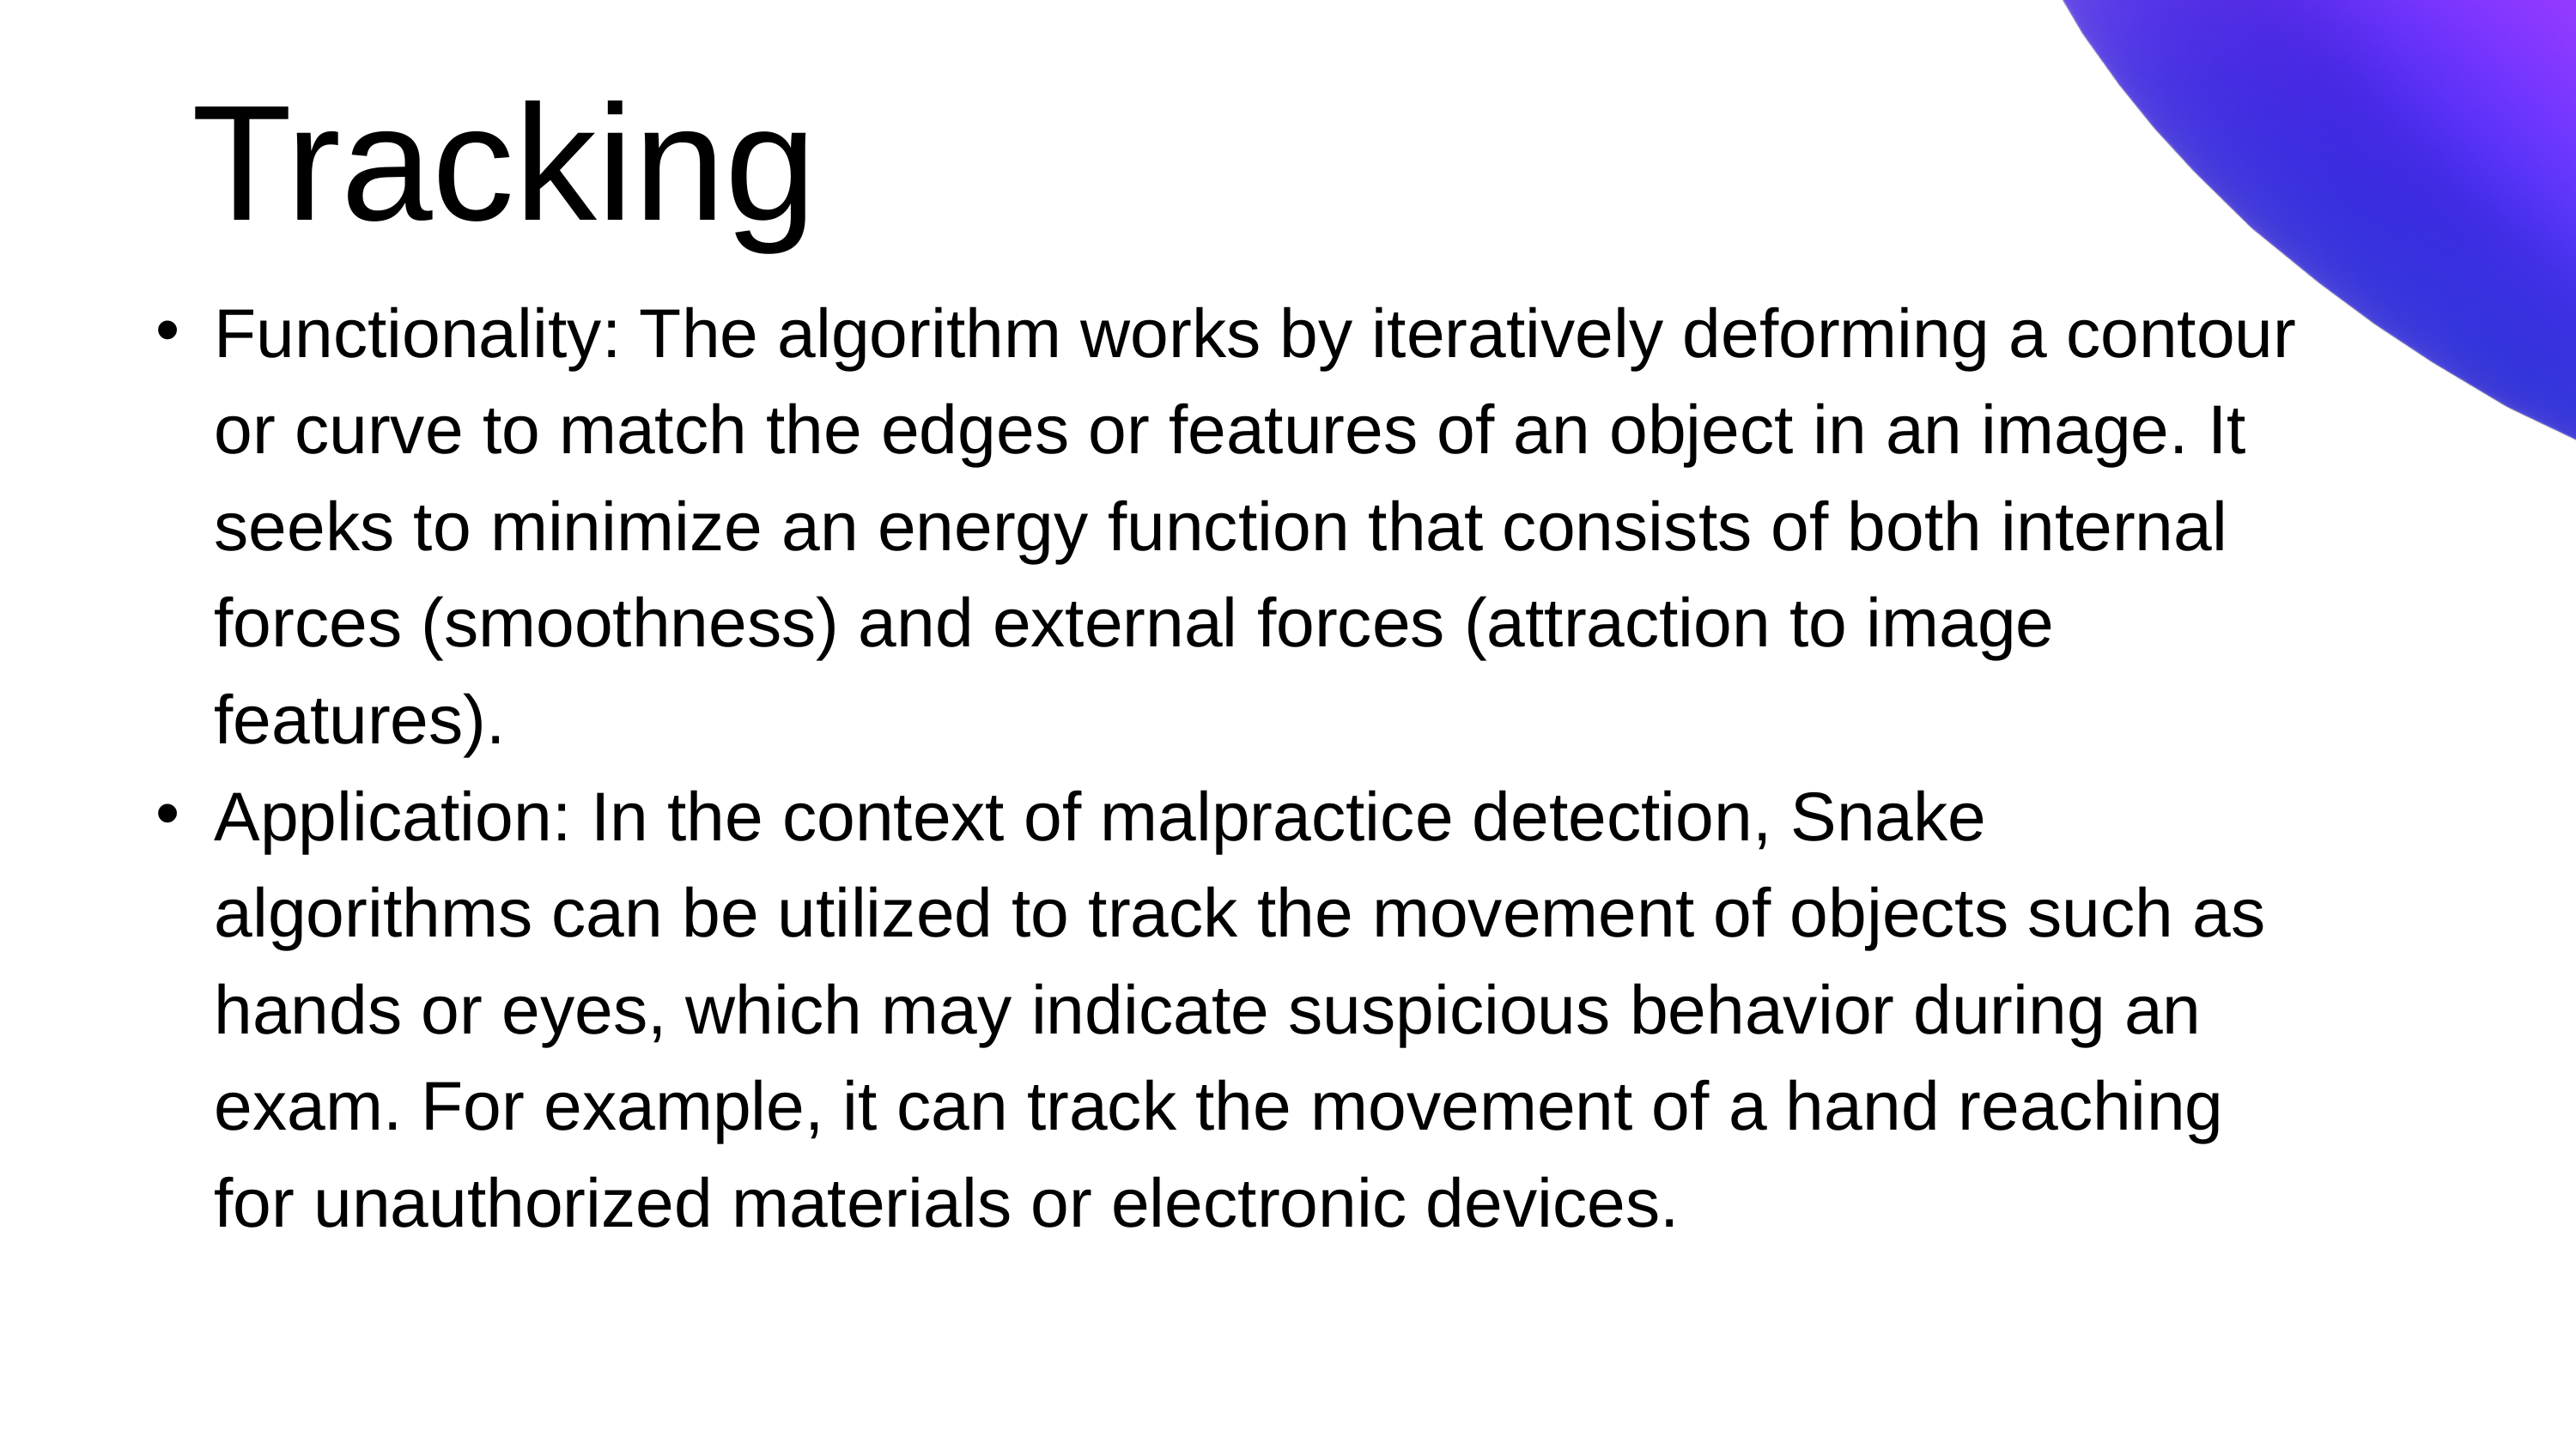

Tracking
Functionality: The algorithm works by iteratively deforming a contour or curve to match the edges or features of an object in an image. It seeks to minimize an energy function that consists of both internal forces (smoothness) and external forces (attraction to image features).
Application: In the context of malpractice detection, Snake algorithms can be utilized to track the movement of objects such as hands or eyes, which may indicate suspicious behavior during an exam. For example, it can track the movement of a hand reaching for unauthorized materials or electronic devices.